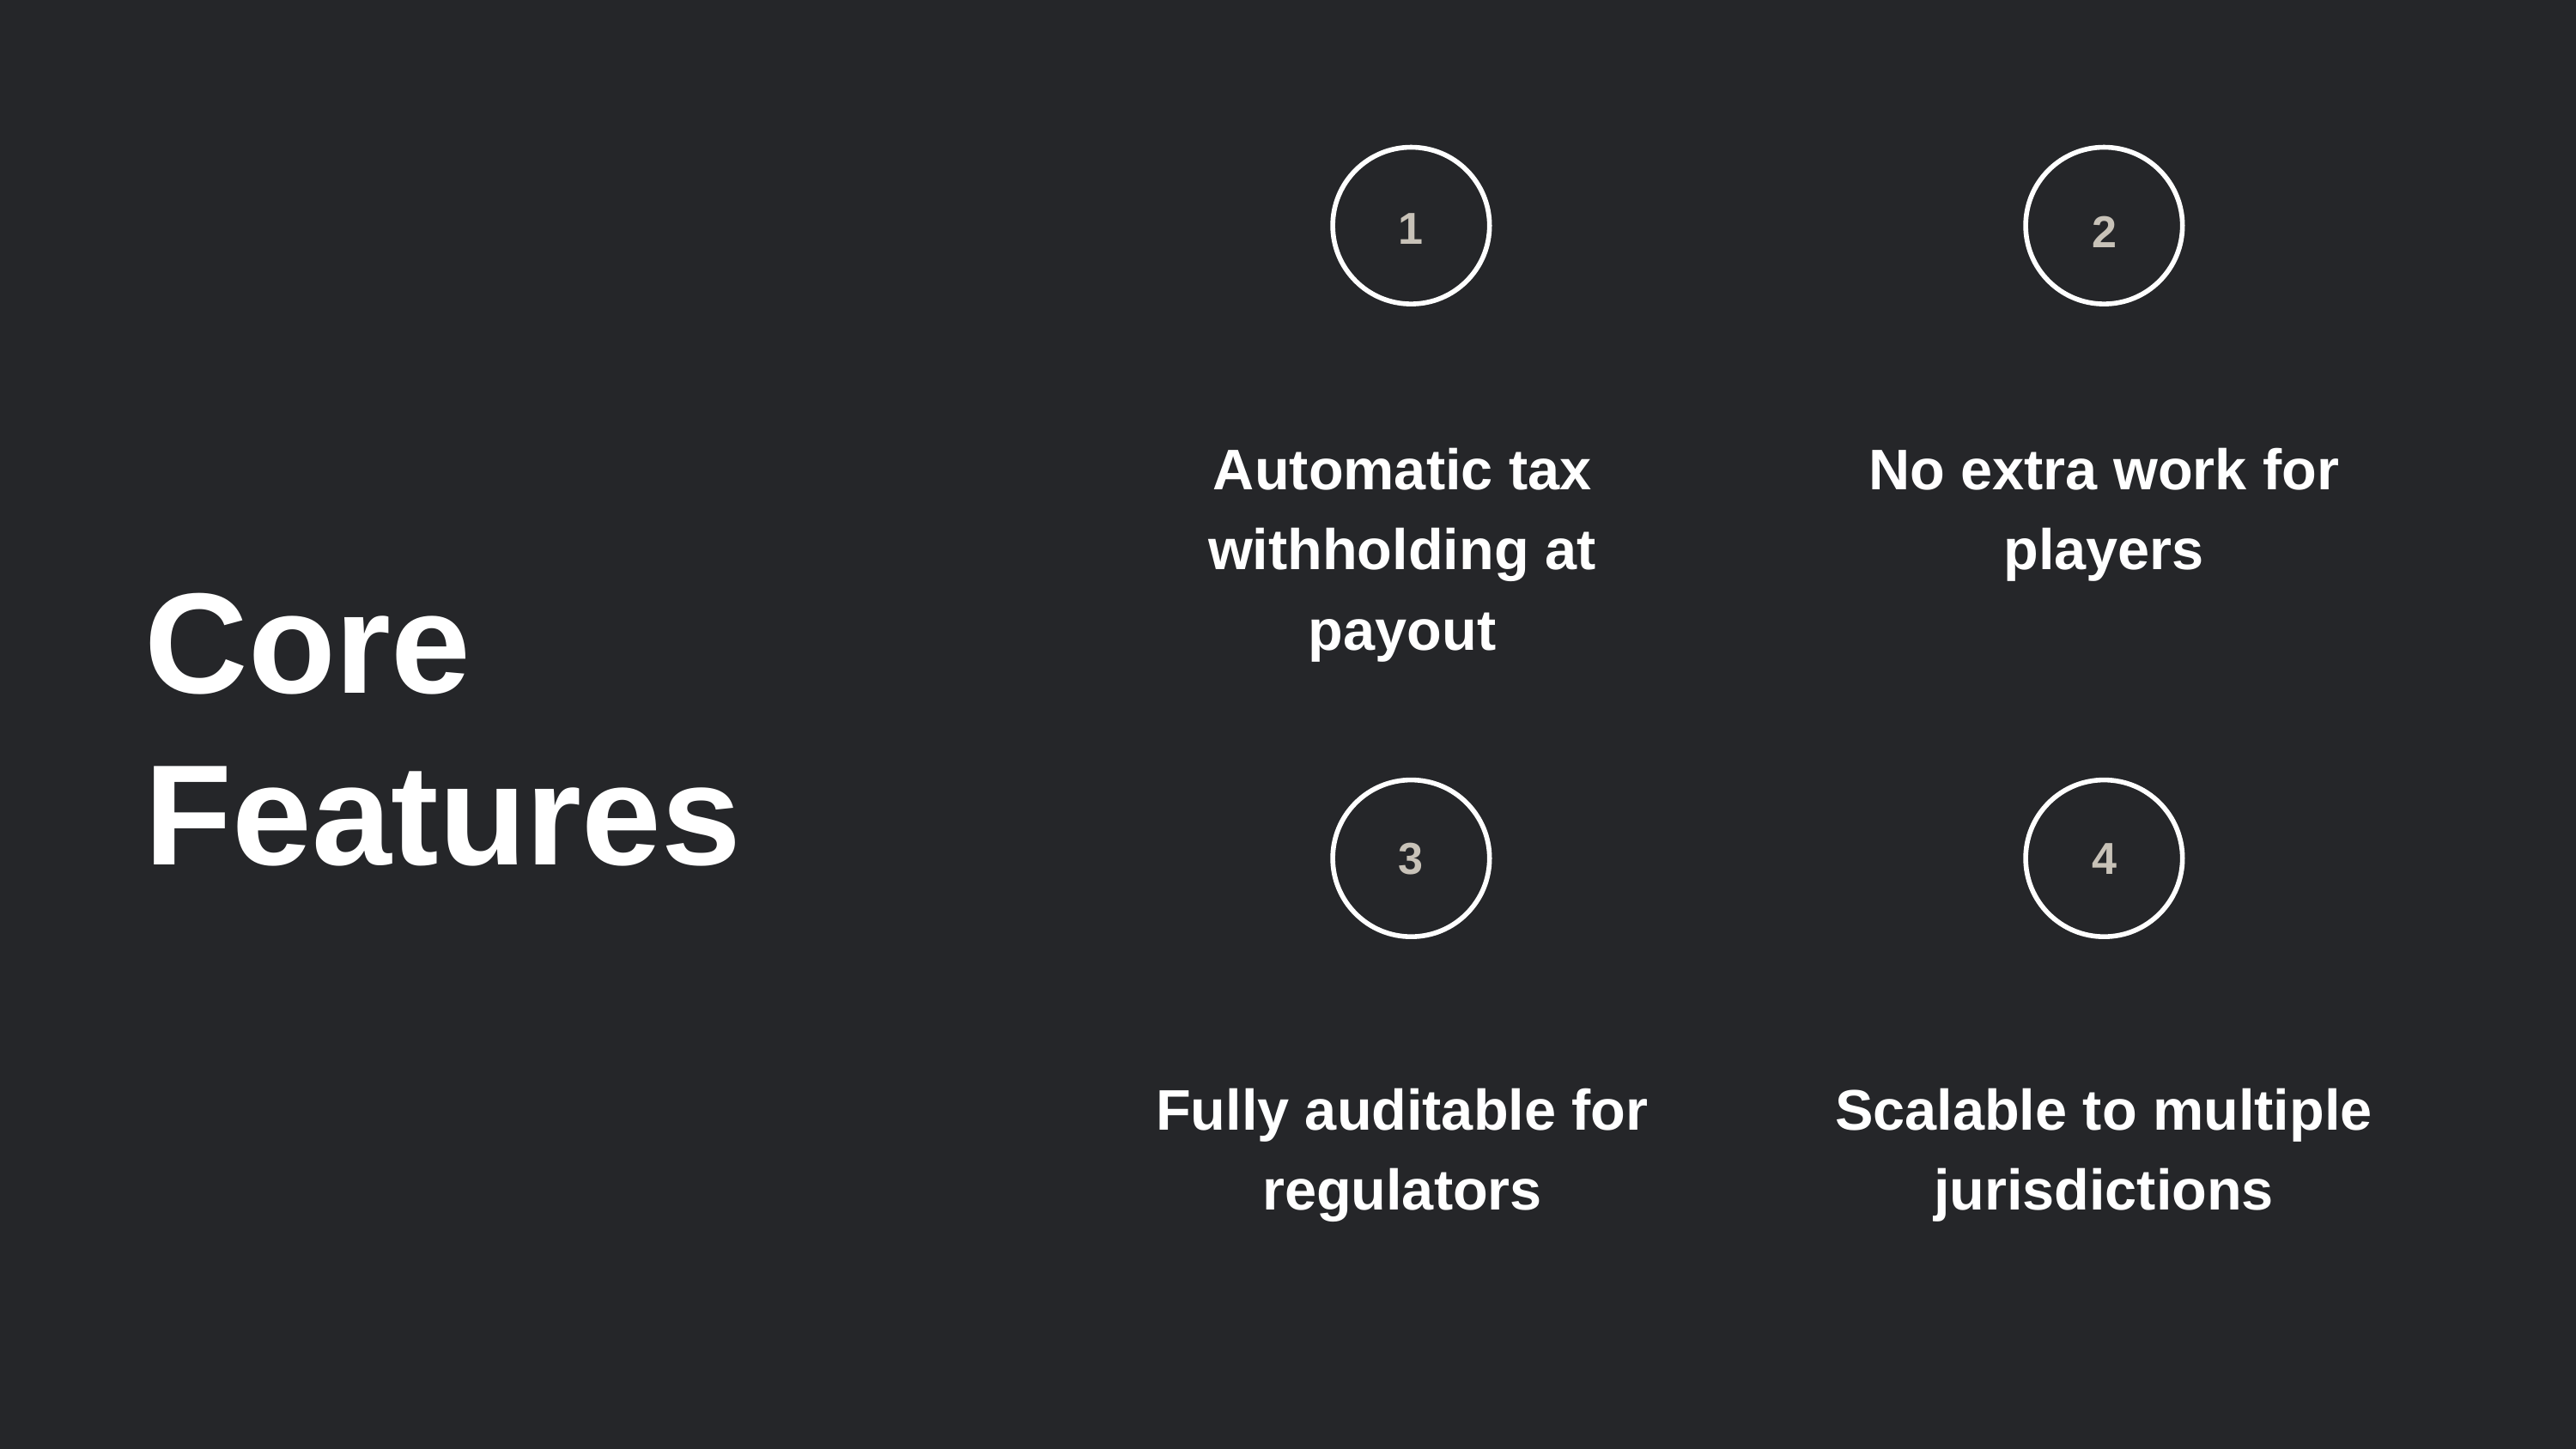

1
2
Automatic tax withholding at payout
No extra work for players
Core Features

3
4
Fully auditable for regulators
Scalable to multiple jurisdictions